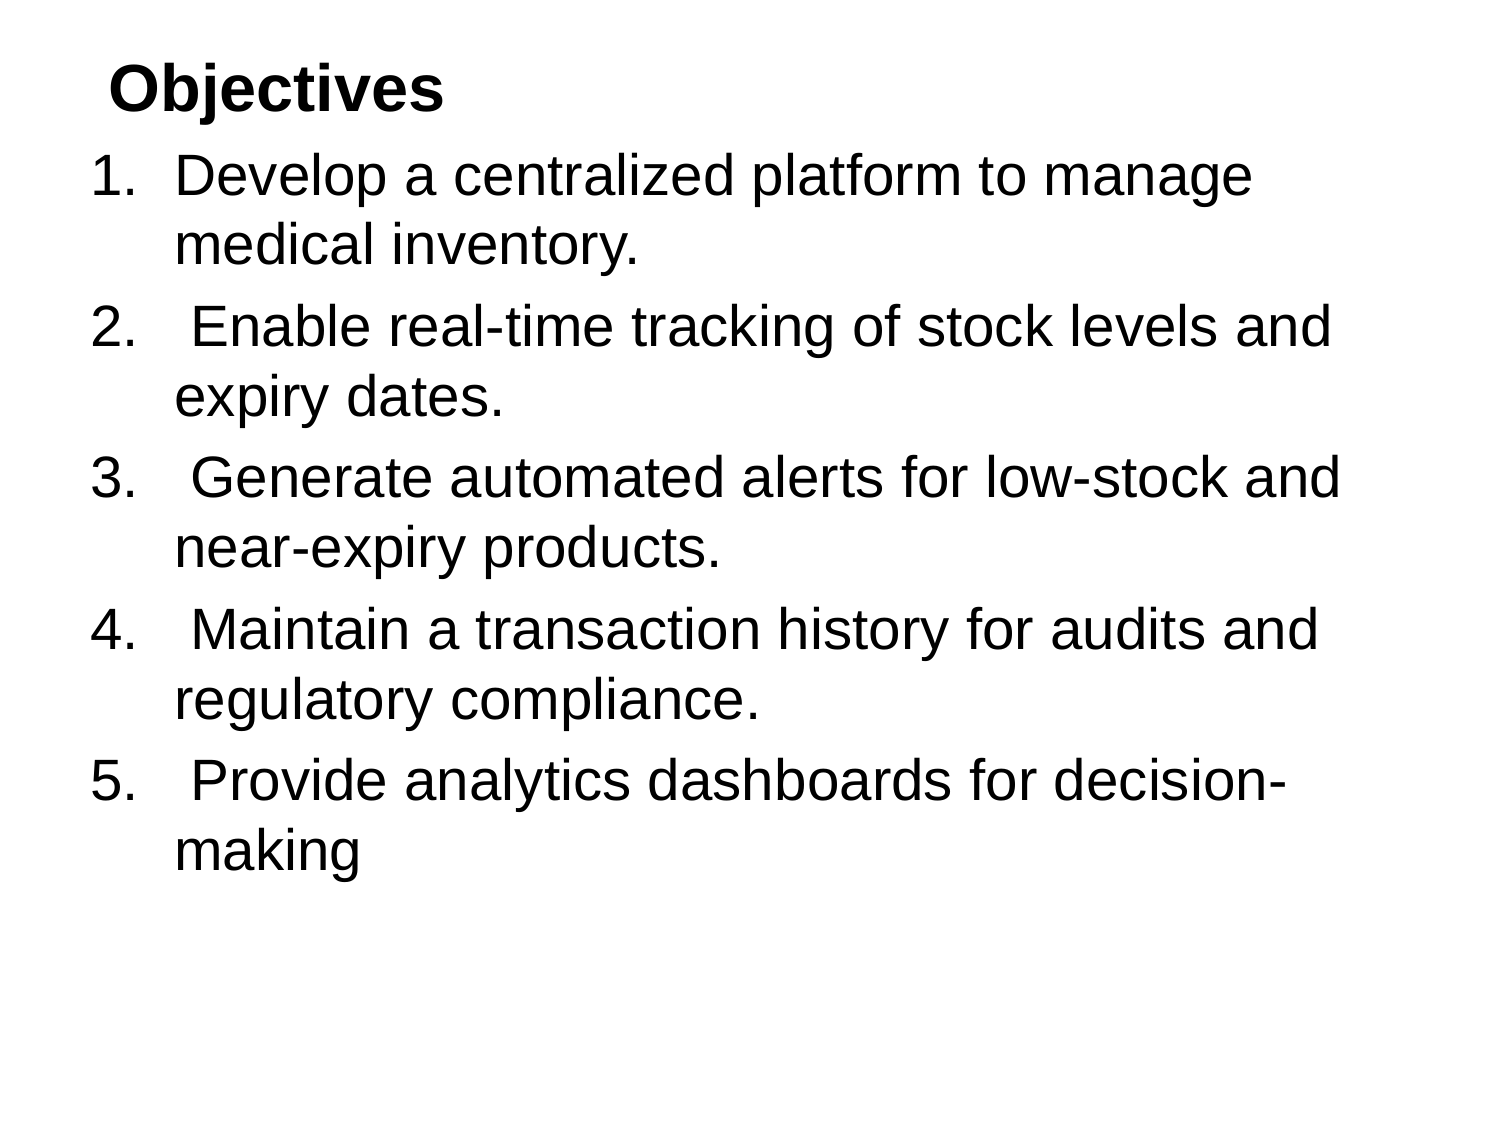

Objectives
Develop a centralized platform to manage medical inventory.
 Enable real-time tracking of stock levels and expiry dates.
 Generate automated alerts for low-stock and near-expiry products.
 Maintain a transaction history for audits and regulatory compliance.
 Provide analytics dashboards for decision-making